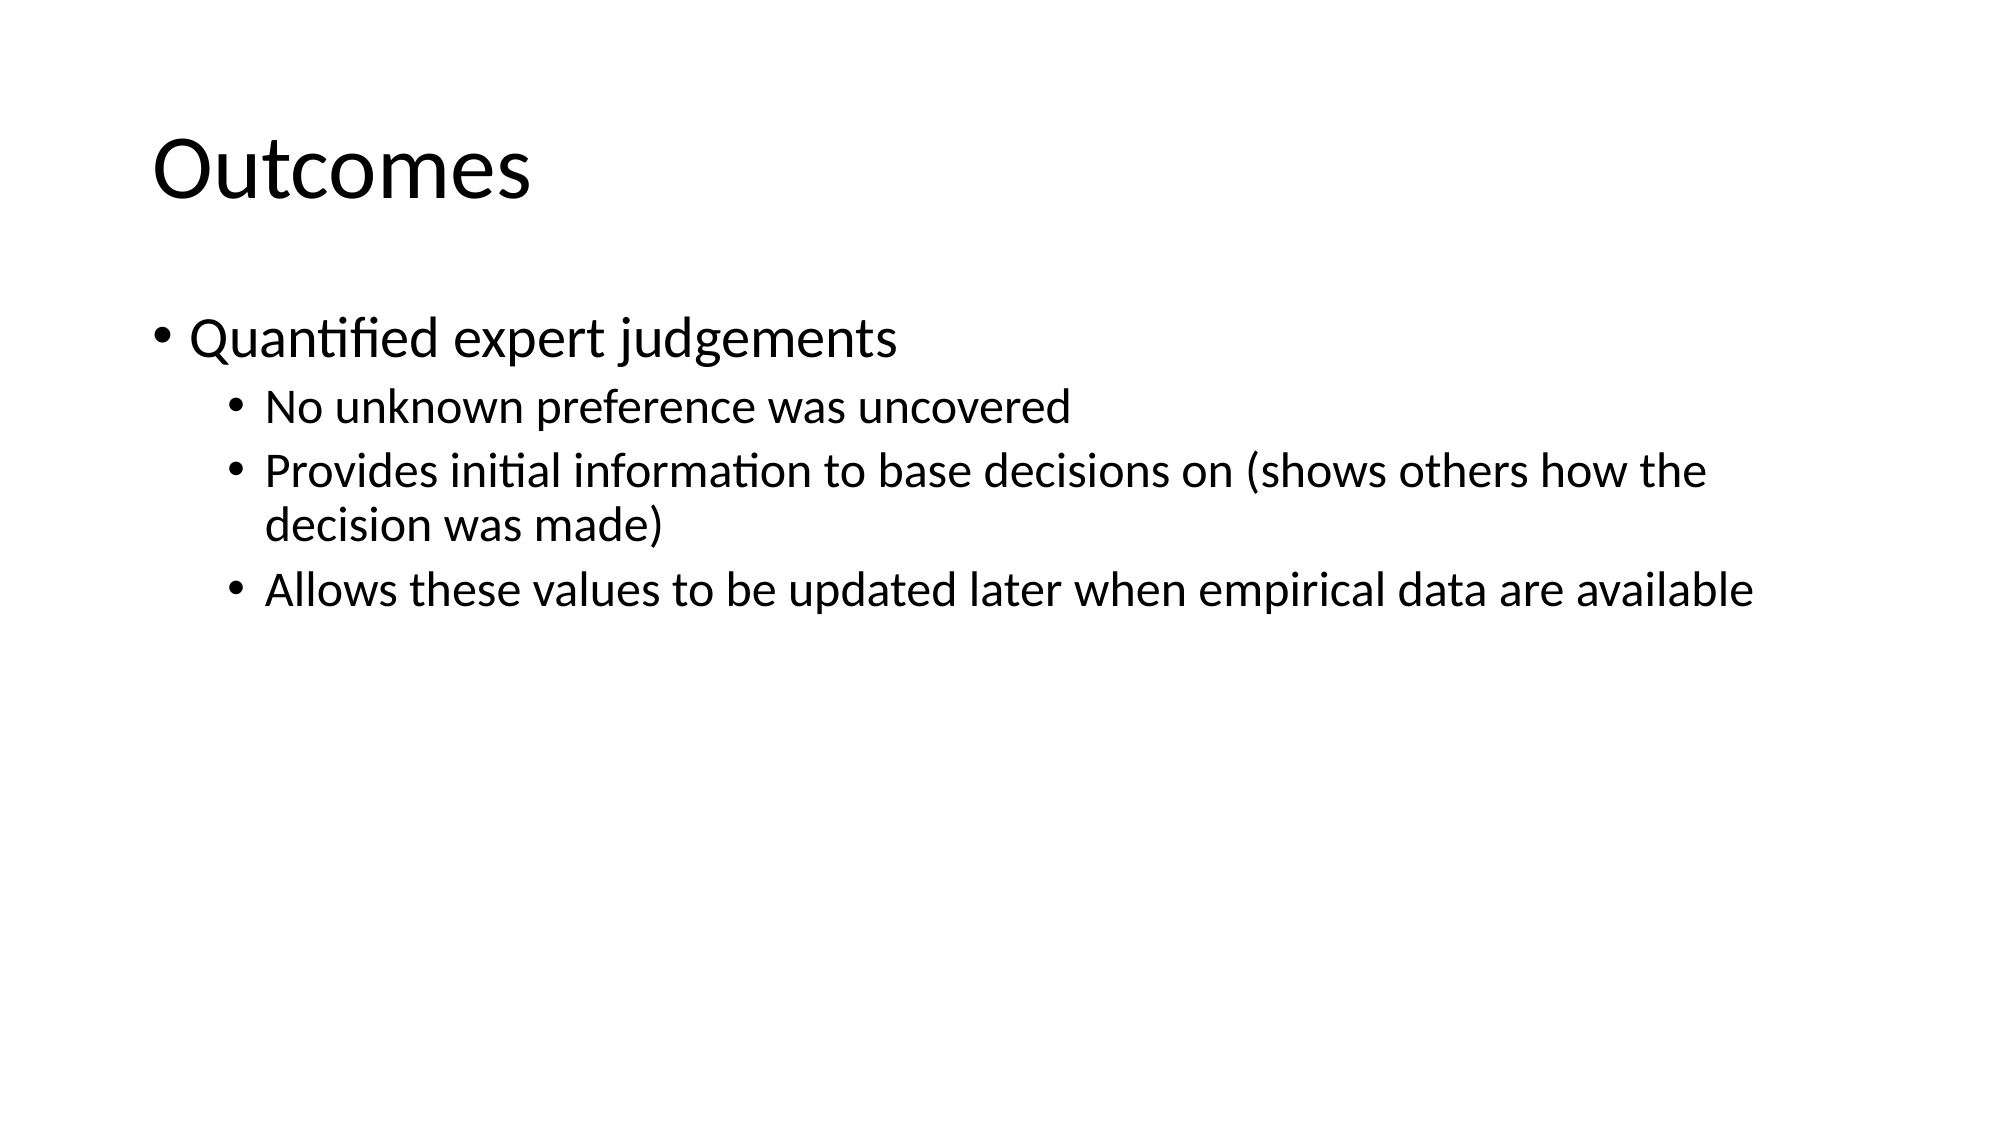

# Outcomes
Quantified expert judgements
No unknown preference was uncovered
Provides initial information to base decisions on (shows others how the decision was made)
Allows these values to be updated later when empirical data are available